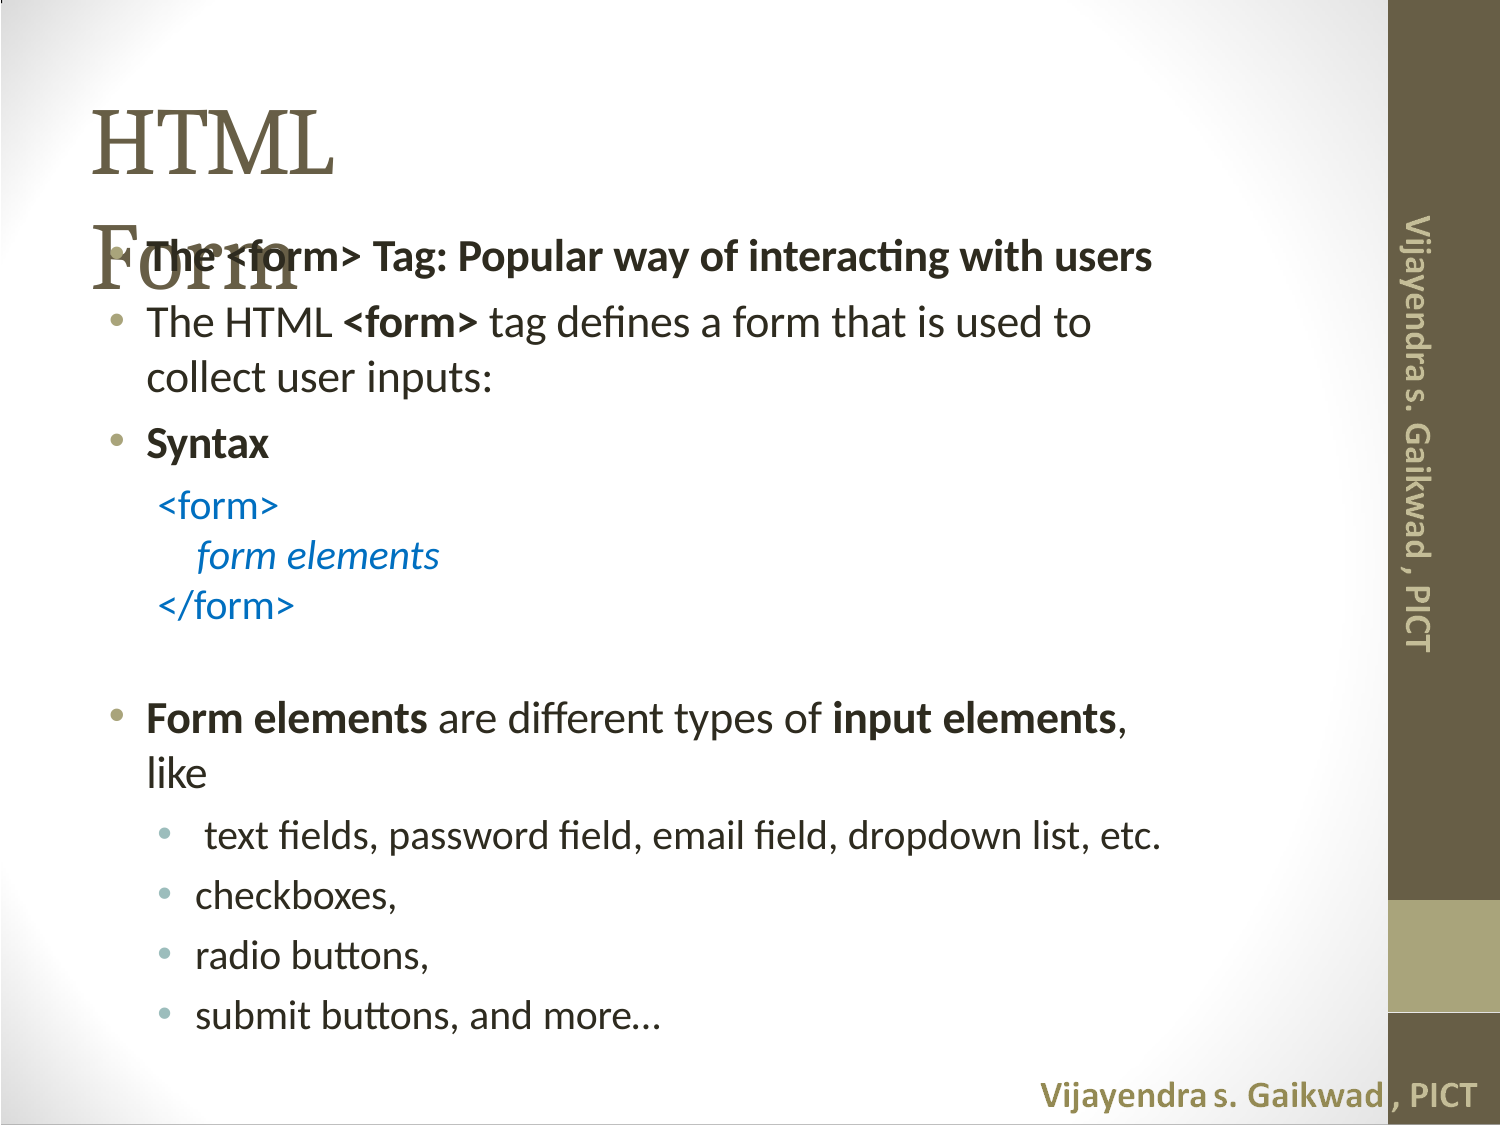

# HTML Form
The <form> Tag: Popular way of interacting with users
The HTML <form> tag defines a form that is used to  collect user inputs:
Syntax
<form>
	form elements
</form>

Form elements are different types of input elements, like
text fields, password field, email field, dropdown list, etc.
checkboxes,
radio buttons,
submit buttons, and more…